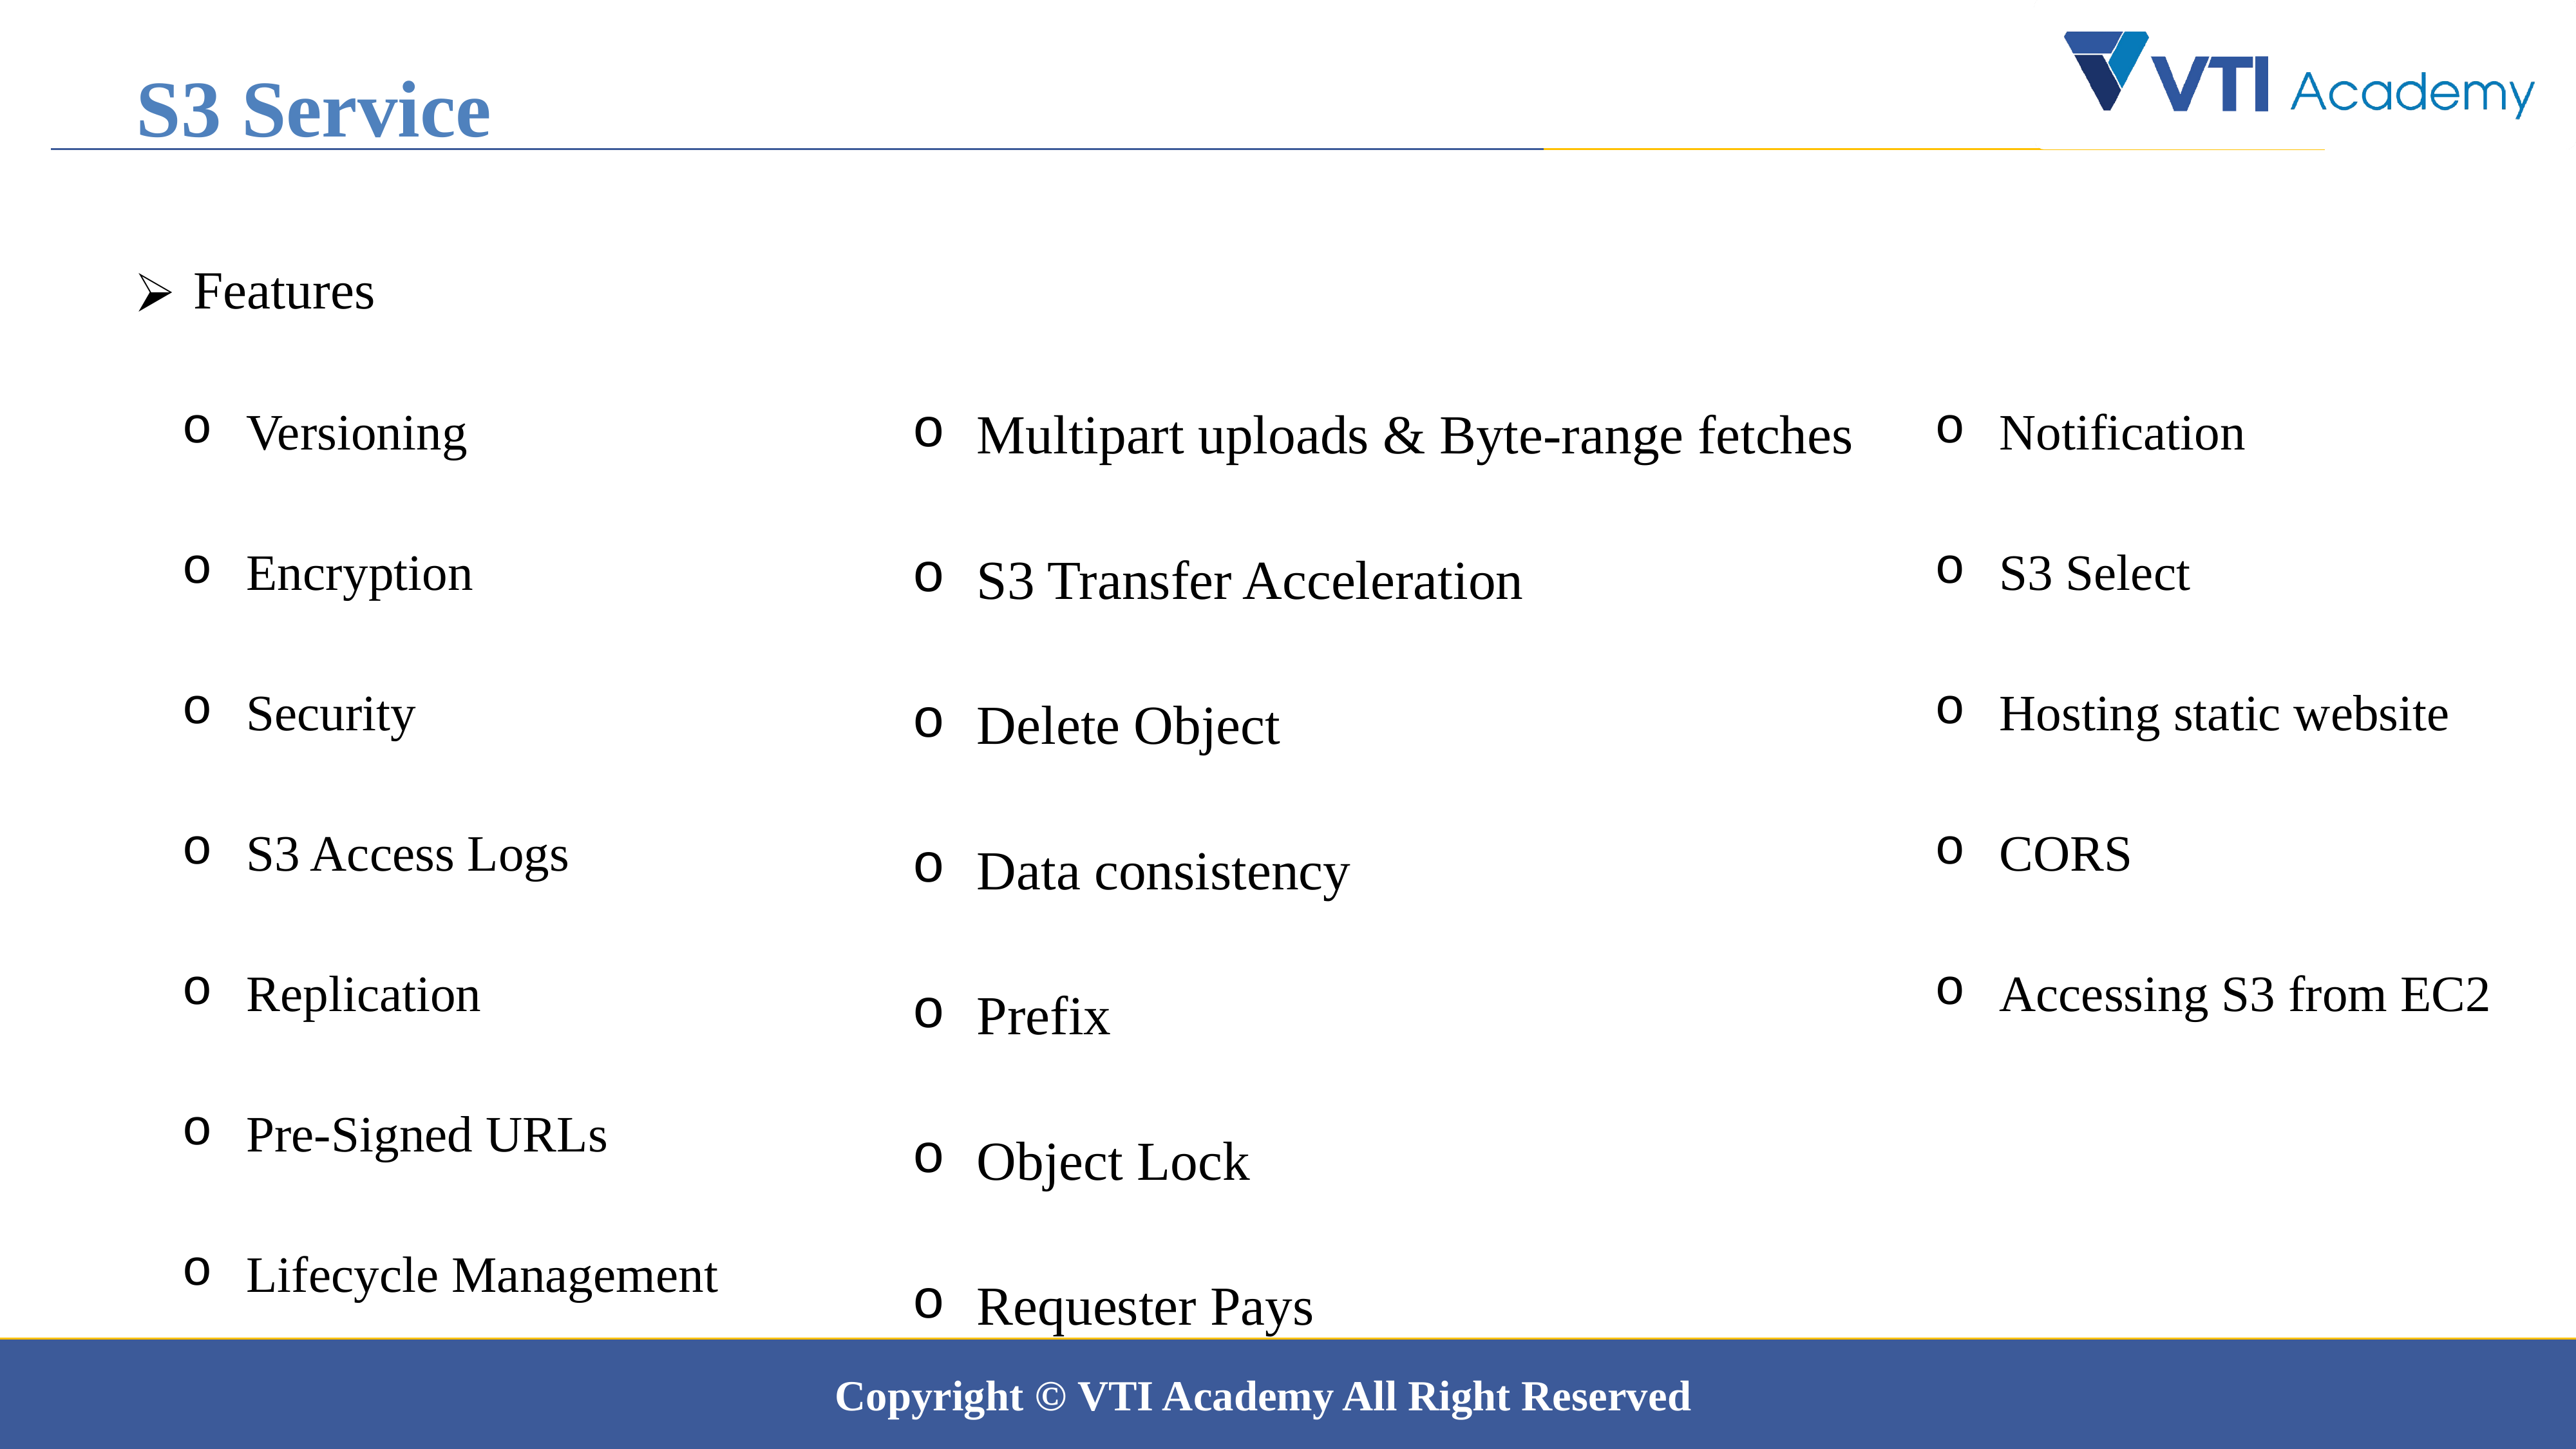

S3 Service
 Features
Versioning
Encryption
Security
S3 Access Logs
Replication
Pre-Signed URLs
Lifecycle Management

Multipart uploads & Byte-range fetches
S3 Transfer Acceleration
Delete Object
Data consistency
Prefix
Object Lock
Requester Pays

Notification
S3 Select
Hosting static website
CORS
Accessing S3 from EC2